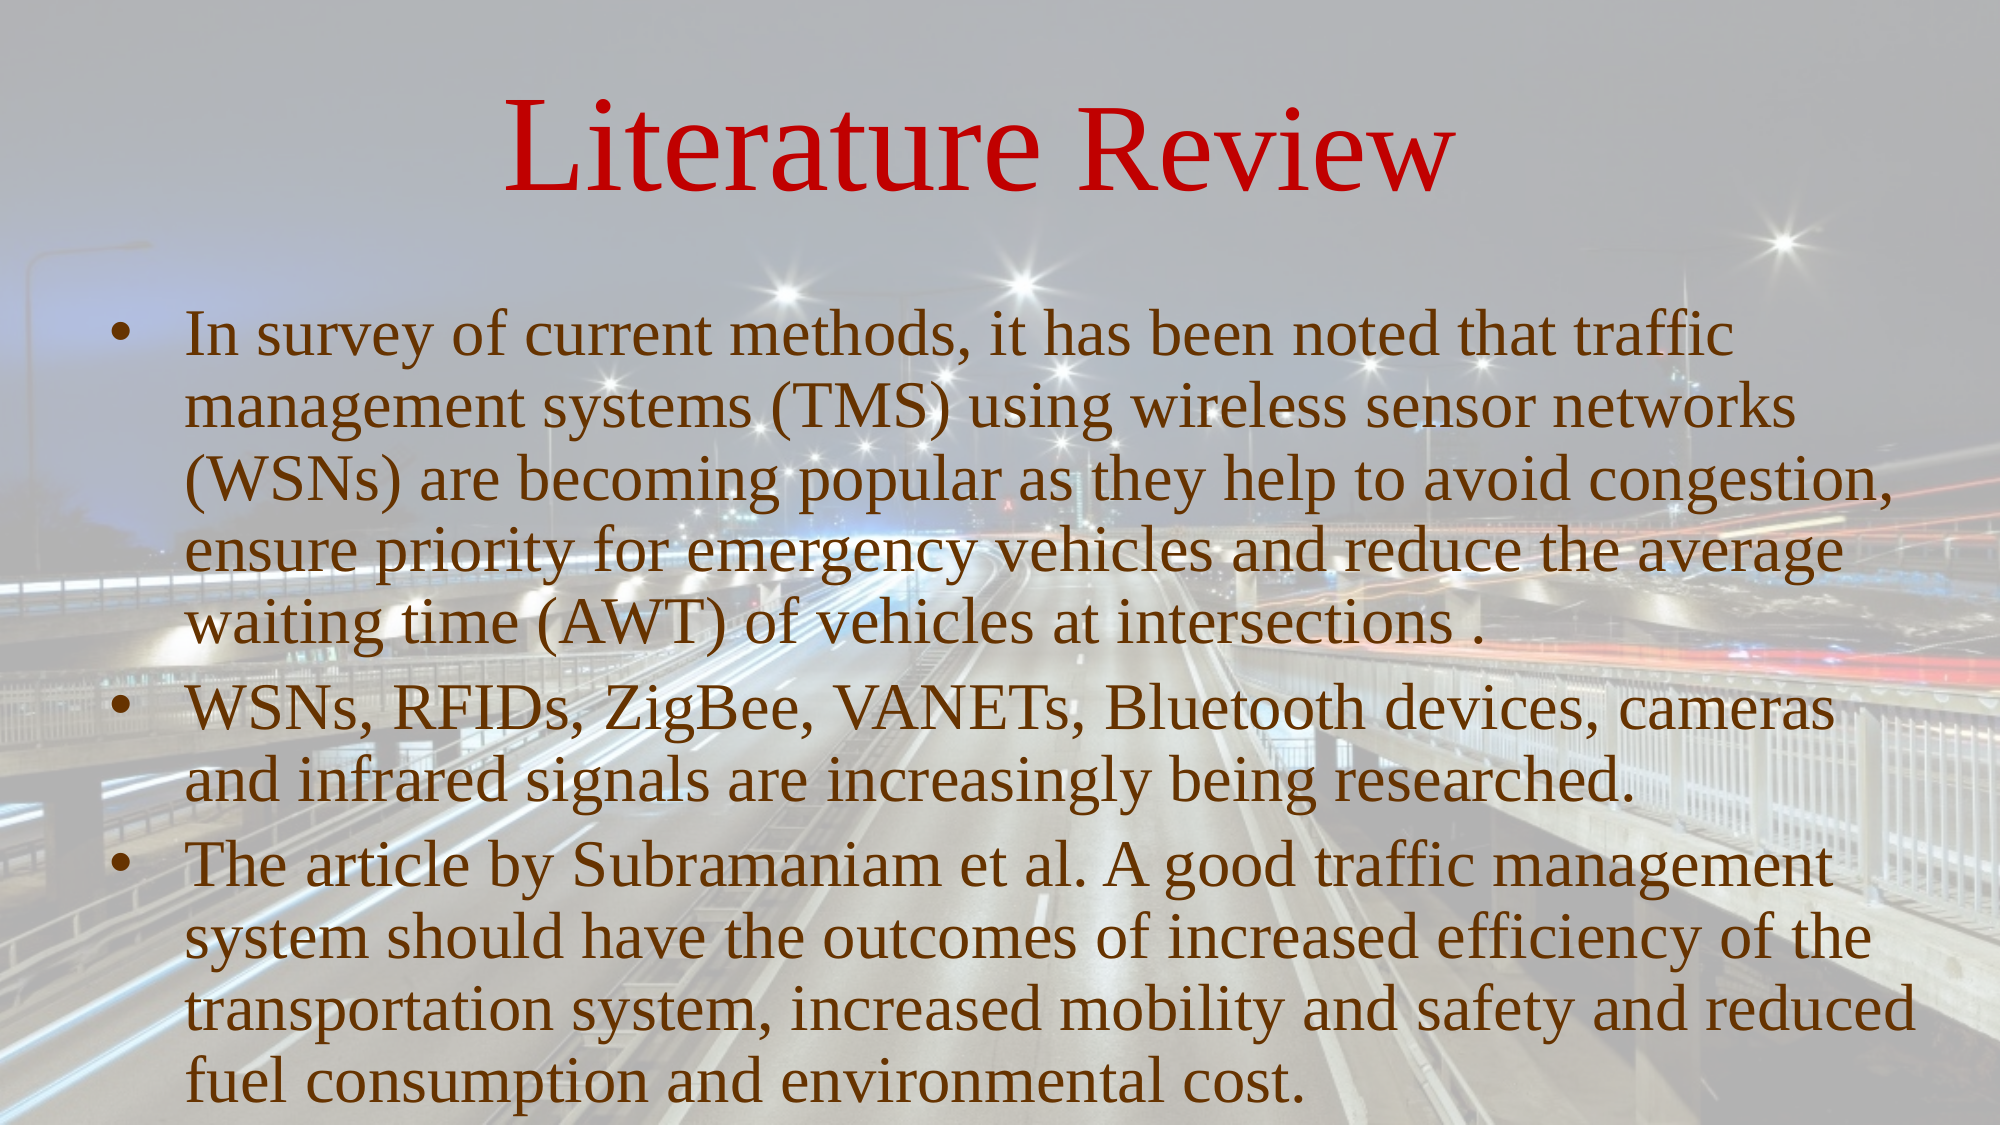

# Literature Review
In survey of current methods, it has been noted that traffic management systems (TMS) using wireless sensor networks (WSNs) are becoming popular as they help to avoid congestion, ensure priority for emergency vehicles and reduce the average waiting time (AWT) of vehicles at intersections .
WSNs, RFIDs, ZigBee, VANETs, Bluetooth devices, cameras and infrared signals are increasingly being researched.
The article by Subramaniam et al. A good traffic management system should have the outcomes of increased efficiency of the transportation system, increased mobility and safety and reduced fuel consumption and environmental cost.